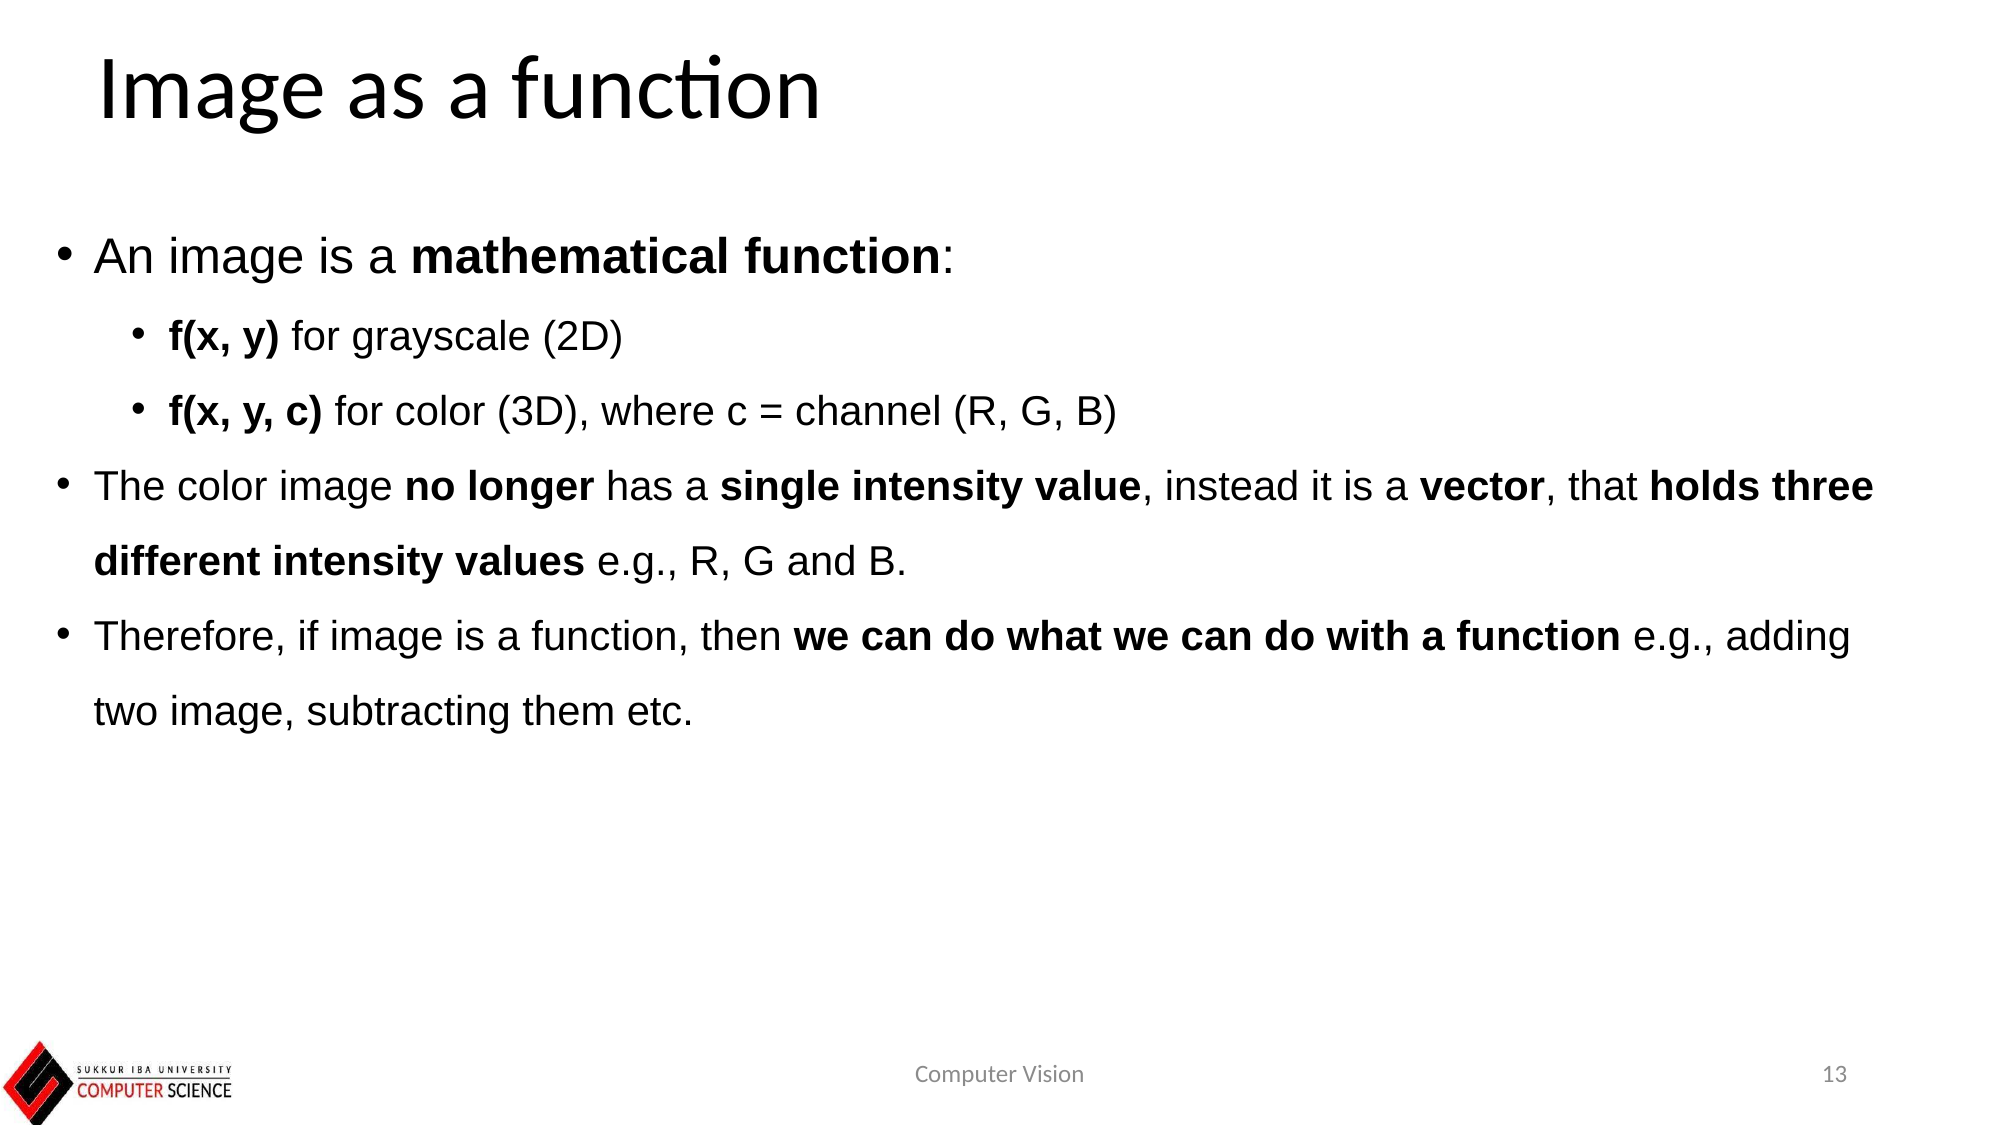

# Image as a function
An image is a mathematical function:
f(x, y) for grayscale (2D)
f(x, y, c) for color (3D), where c = channel (R, G, B)
The color image no longer has a single intensity value, instead it is a vector, that holds three different intensity values e.g., R, G and B.
Therefore, if image is a function, then we can do what we can do with a function e.g., adding two image, subtracting them etc.
Computer Vision
13